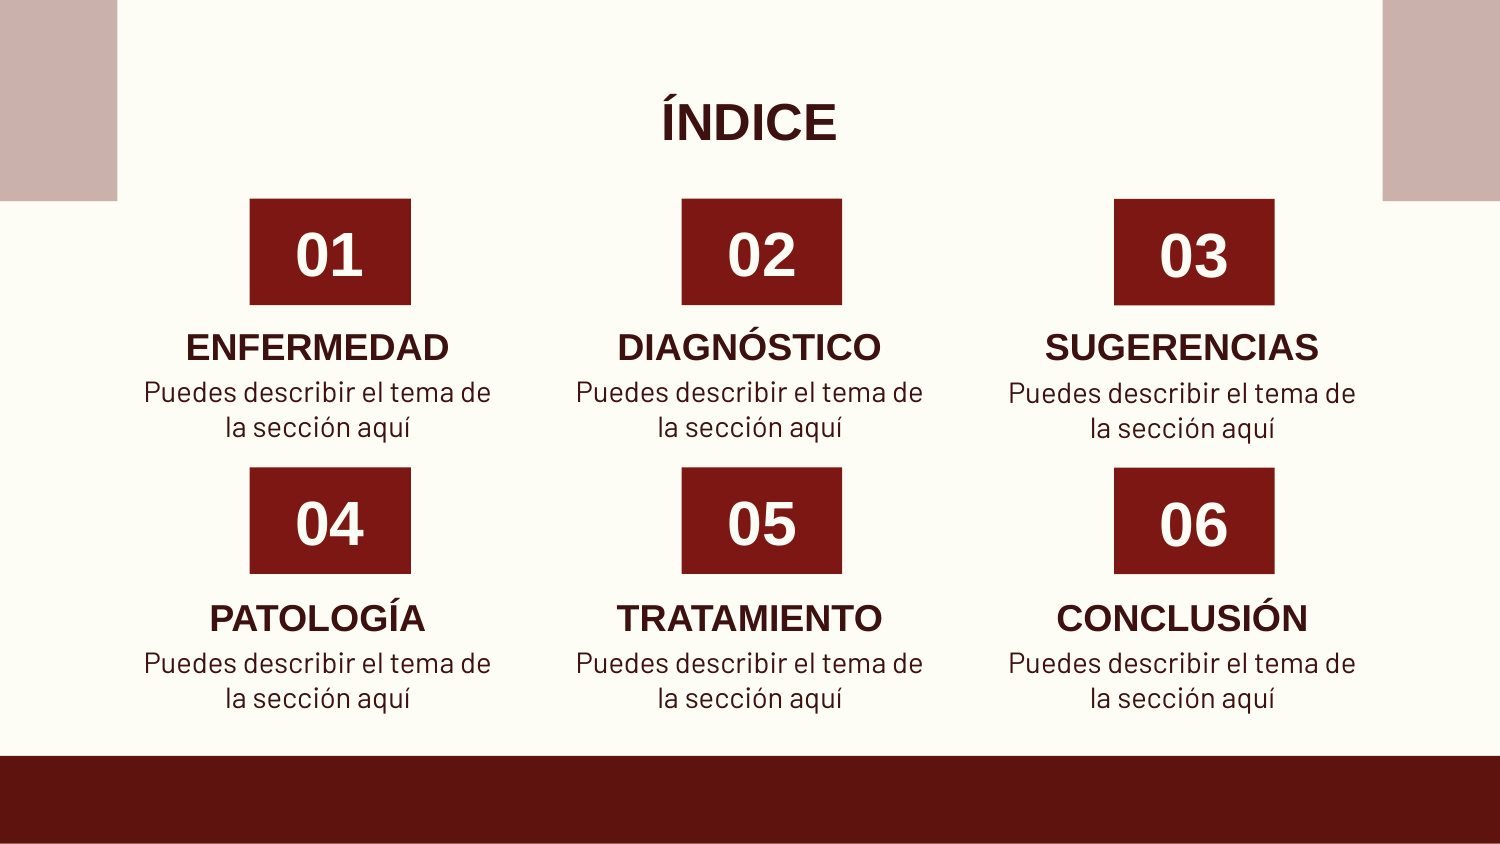

# ÍNDICE
01
02
03
ENFERMEDAD
DIAGNÓSTICO
SUGERENCIAS
Puedes describir el tema de la sección aquí
Puedes describir el tema de la sección aquí
Puedes describir el tema de la sección aquí
04
05
06
PATOLOGÍA
TRATAMIENTO
CONCLUSIÓN
Puedes describir el tema de la sección aquí
Puedes describir el tema de la sección aquí
Puedes describir el tema de la sección aquí